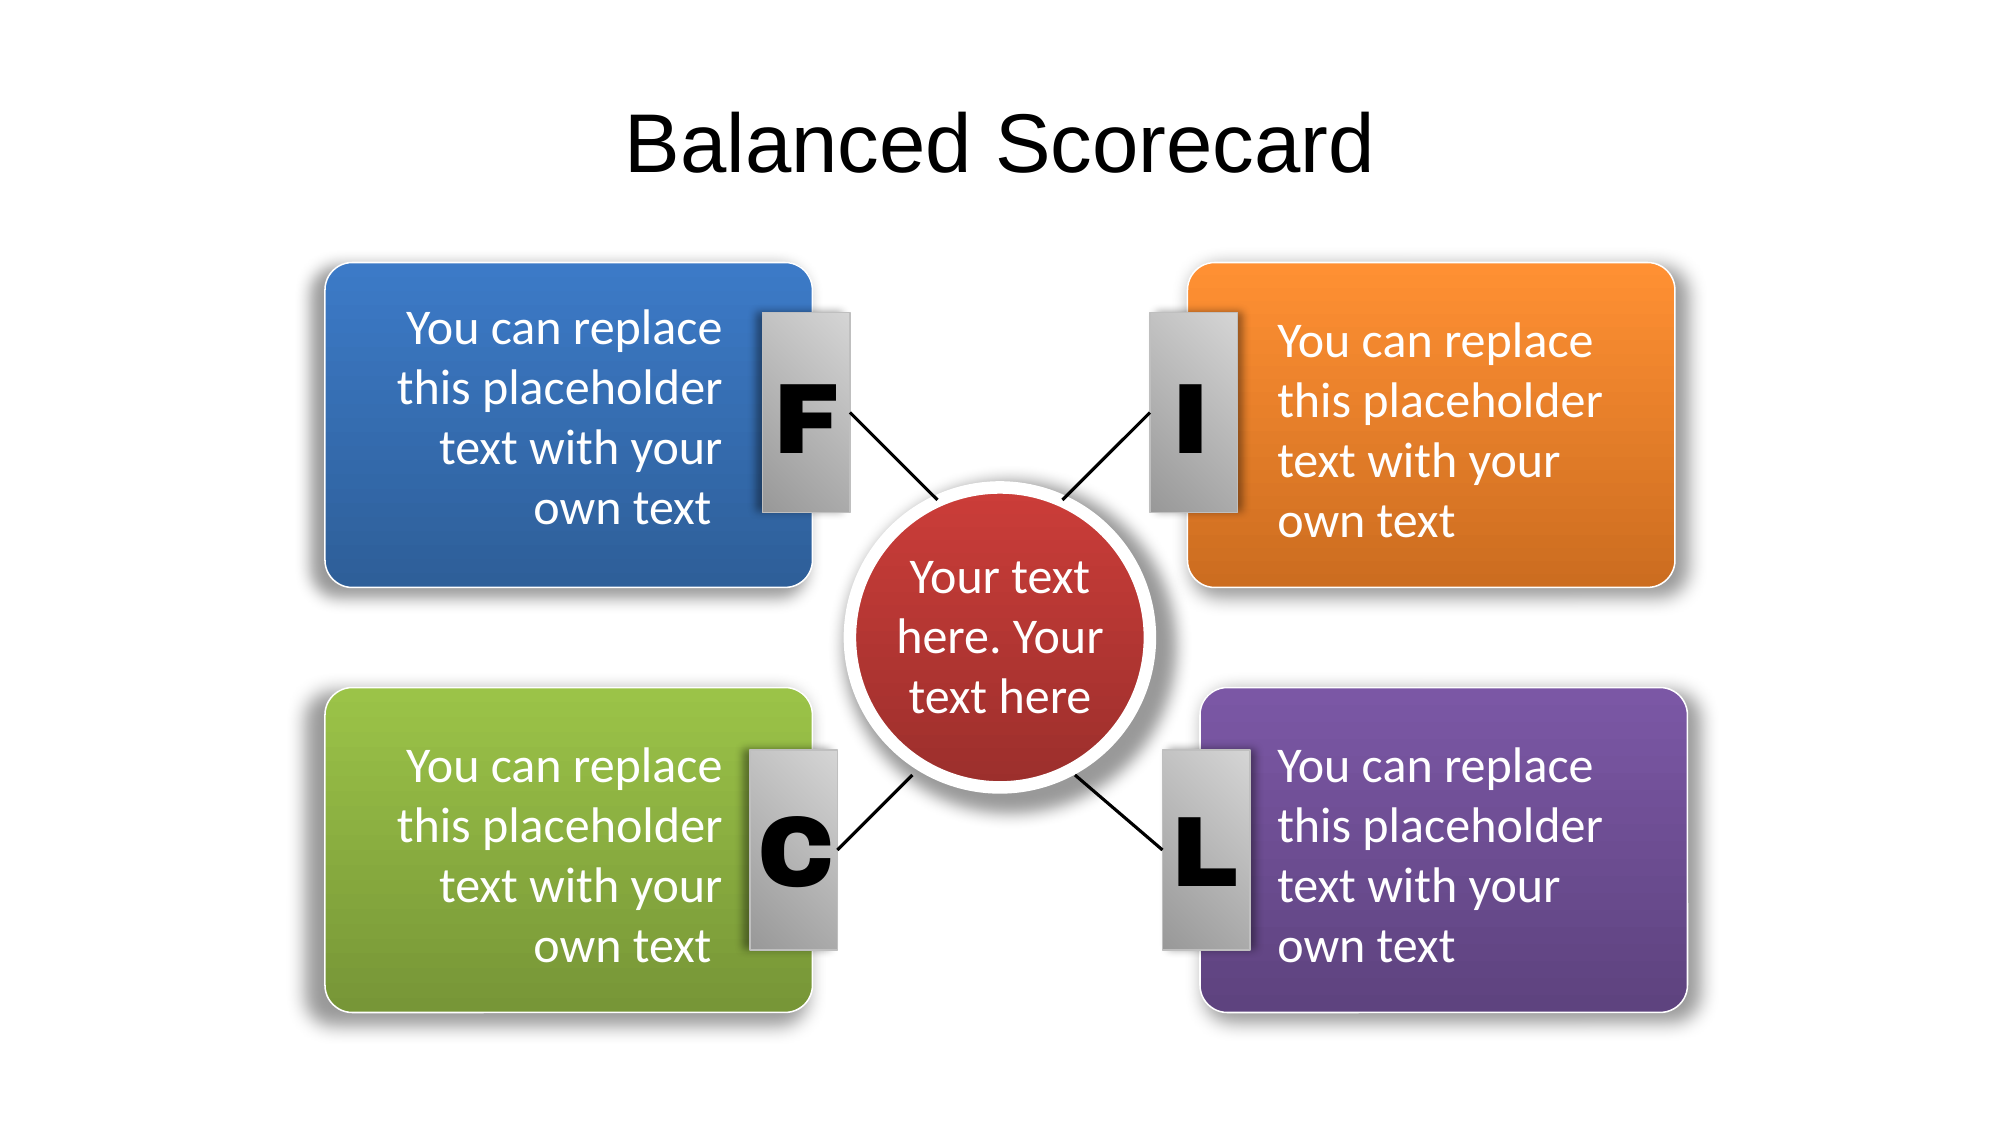

# Balanced Scorecard

You can replace this placeholder text with your own text

F

You can replace this placeholder text with your own text

I

Your text here. Your text here

 You can replace this placeholder text with your own text

C

You can replace this placeholder text with your own text

L